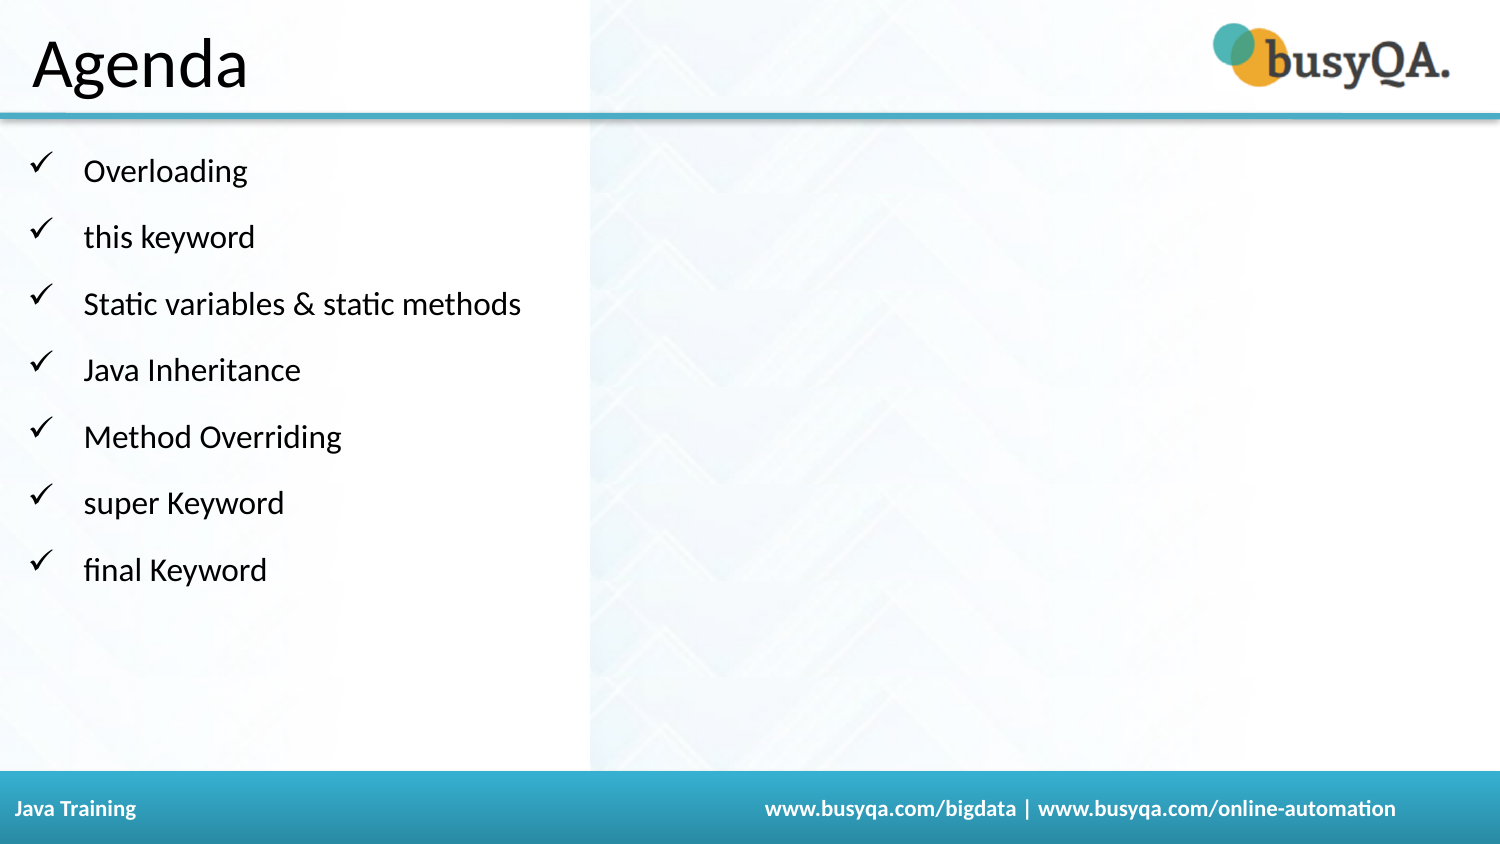

# Agenda
Overloading
this keyword
Static variables & static methods
Java Inheritance
Method Overriding
super Keyword
final Keyword